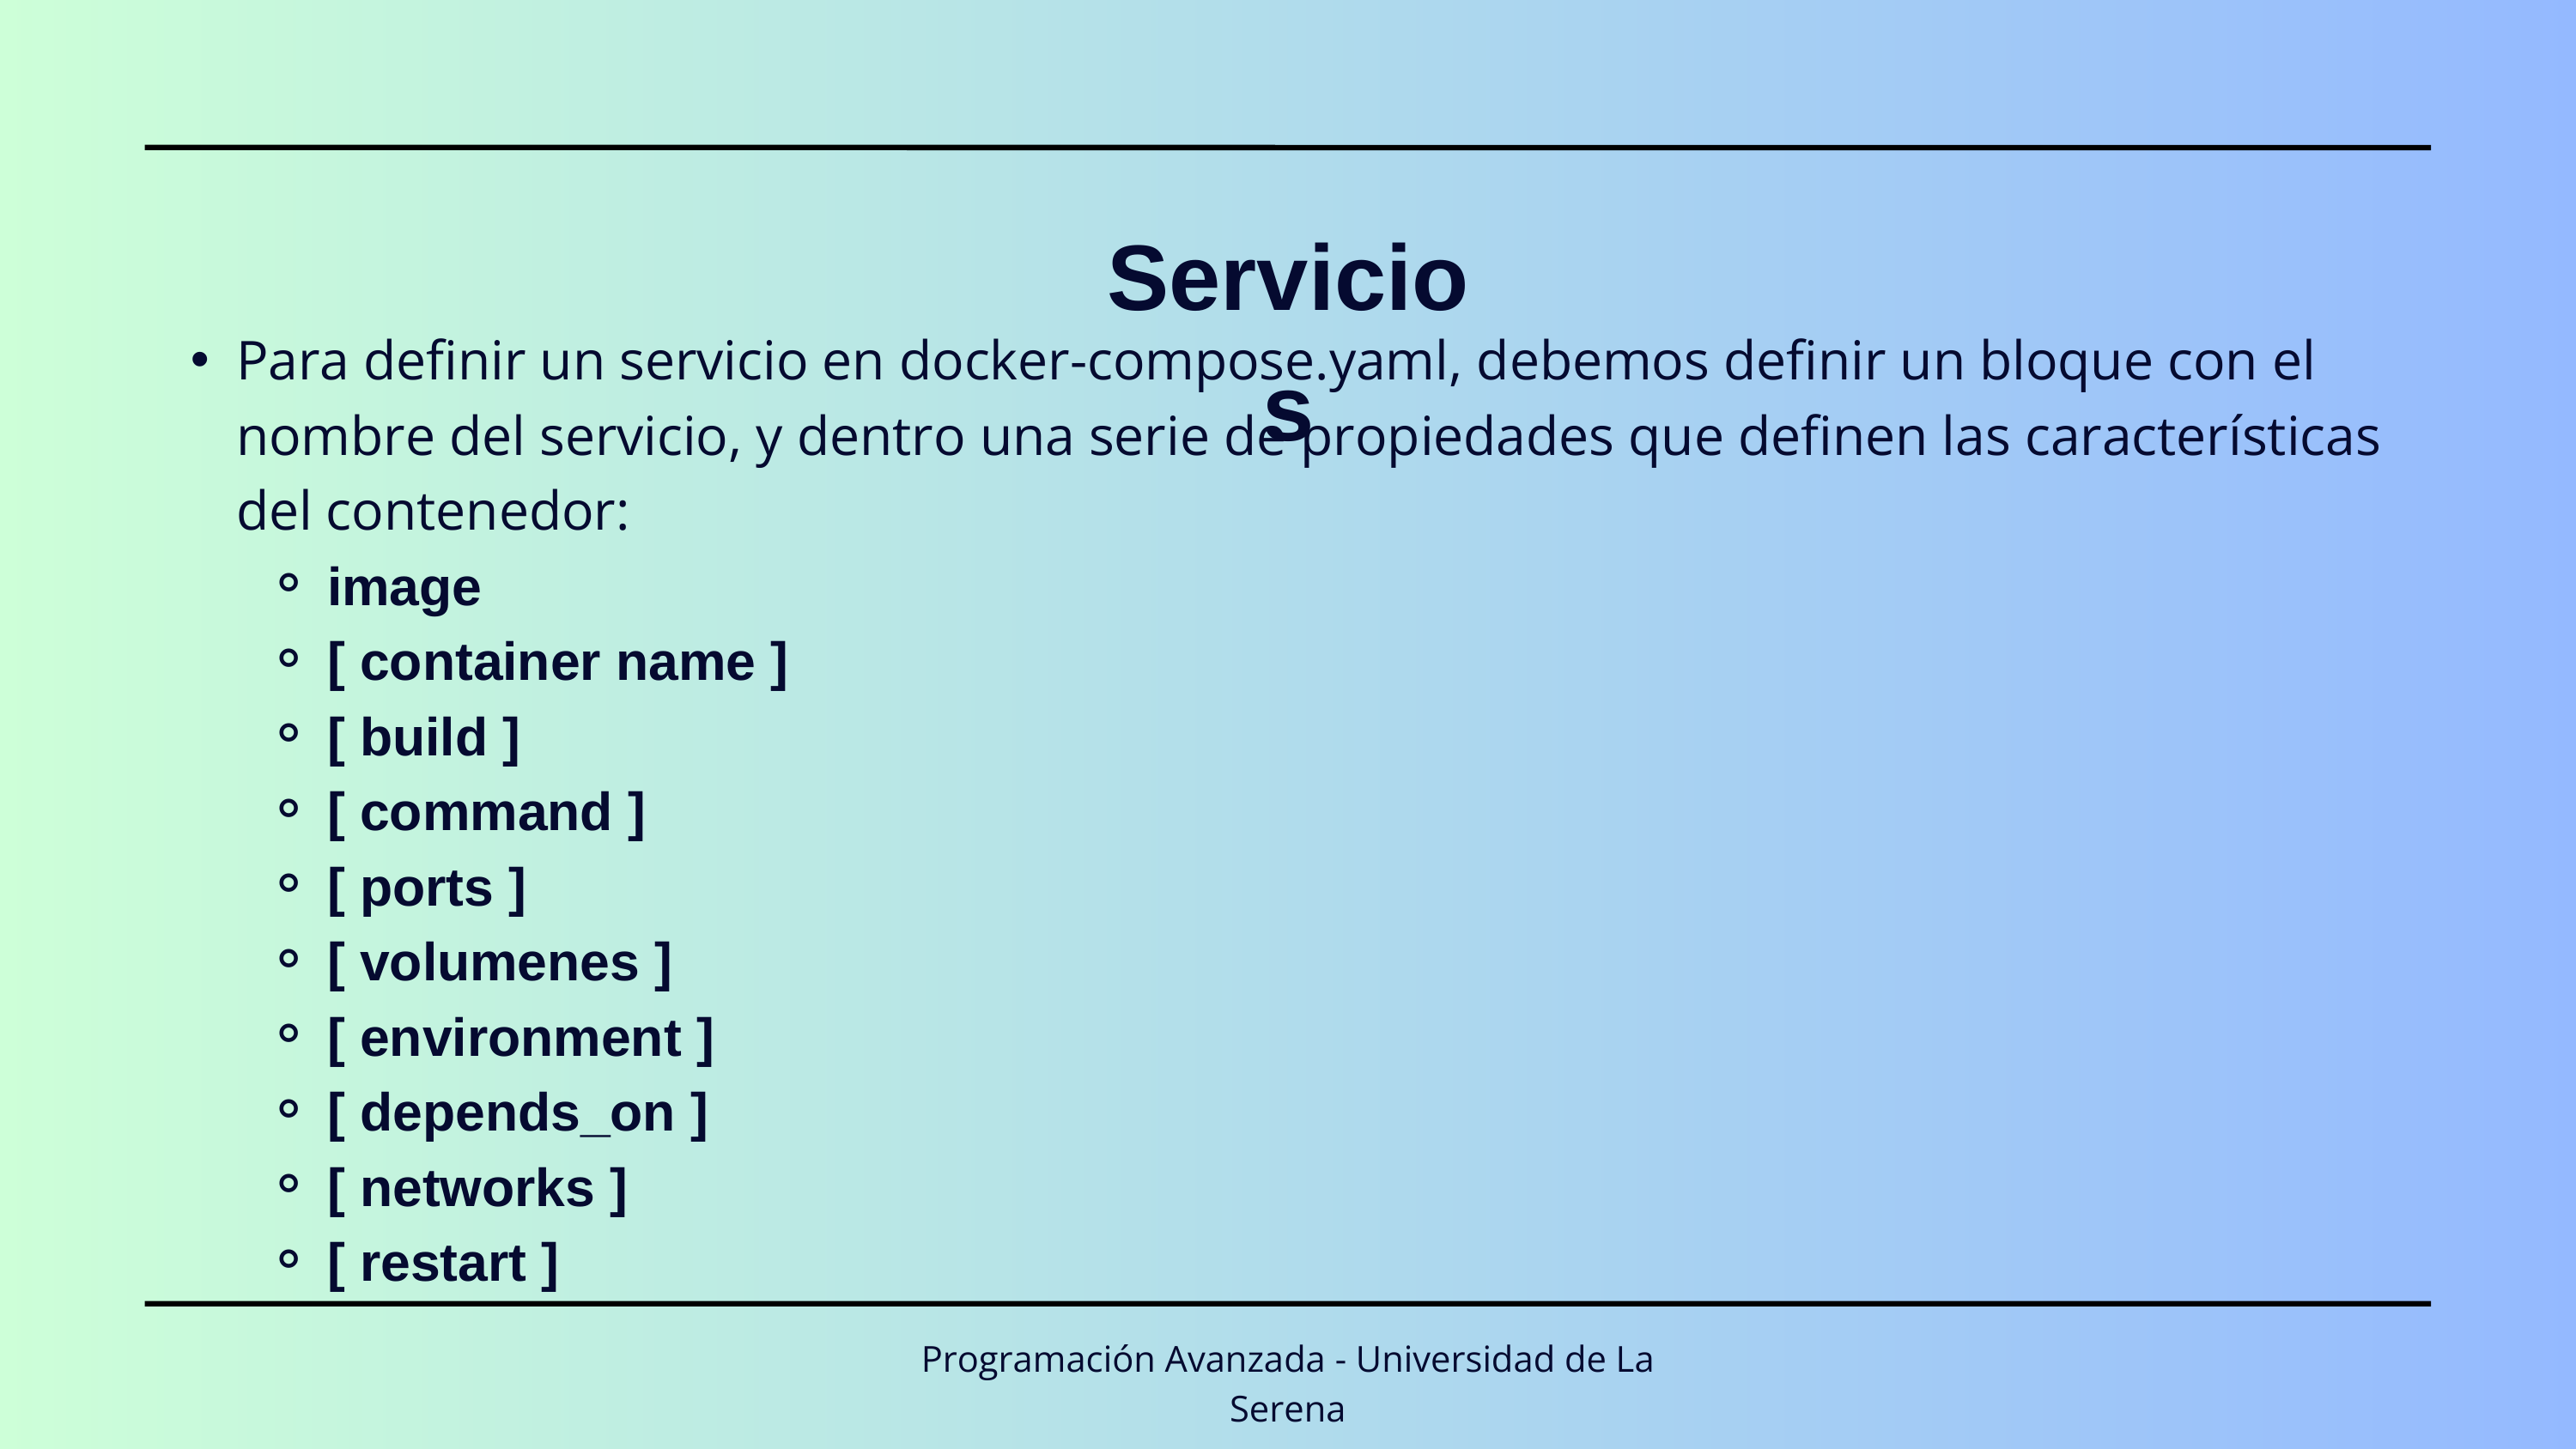

Servicios
Para definir un servicio en docker-compose.yaml, debemos definir un bloque con el nombre del servicio, y dentro una serie de propiedades que definen las características del contenedor:
image
[ container name ]
[ build ]
[ command ]
[ ports ]
[ volumenes ]
[ environment ]
[ depends_on ]
[ networks ]
[ restart ]

Programación Avanzada - Universidad de La Serena